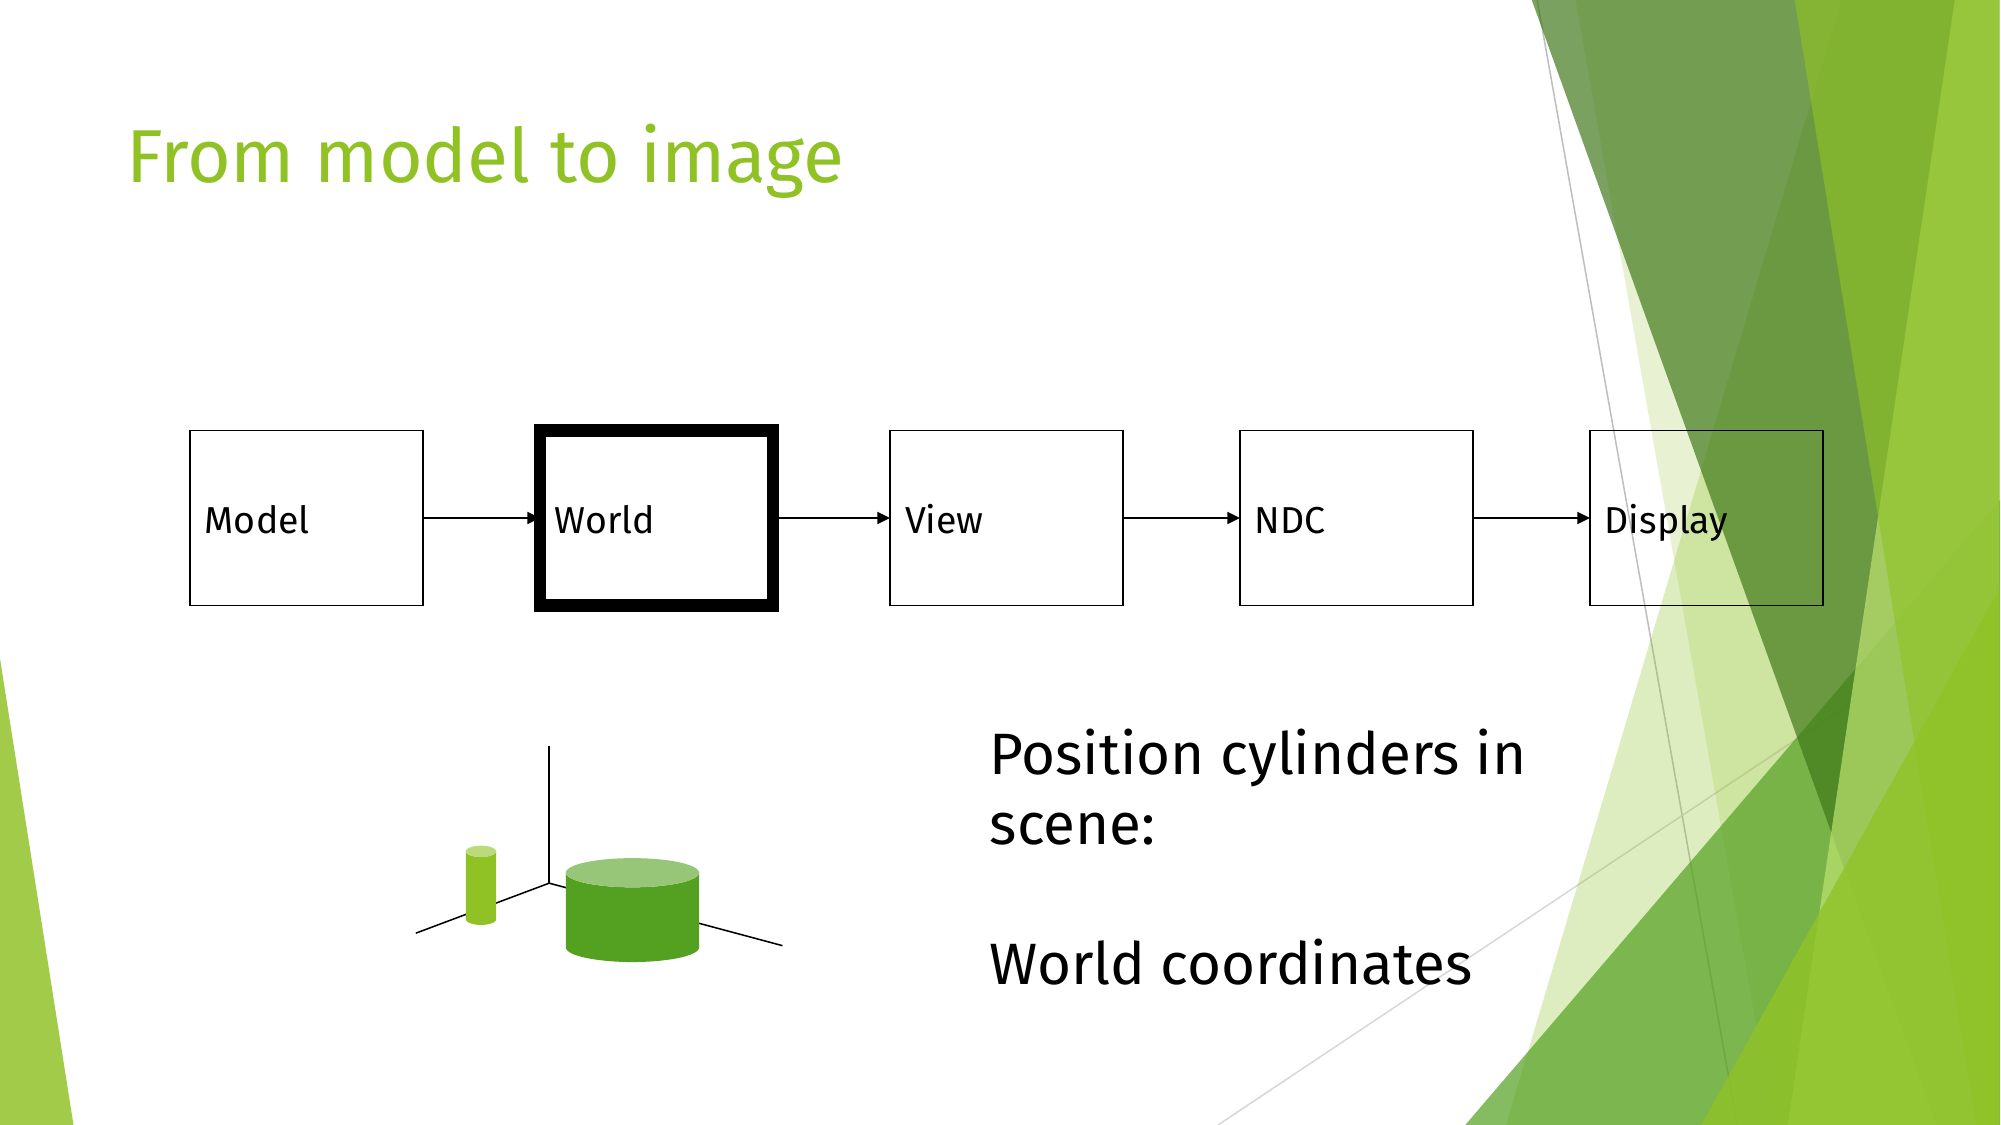

# From model to image
Model
World
View
NDC
Display
Position cylinders in scene:

World coordinates